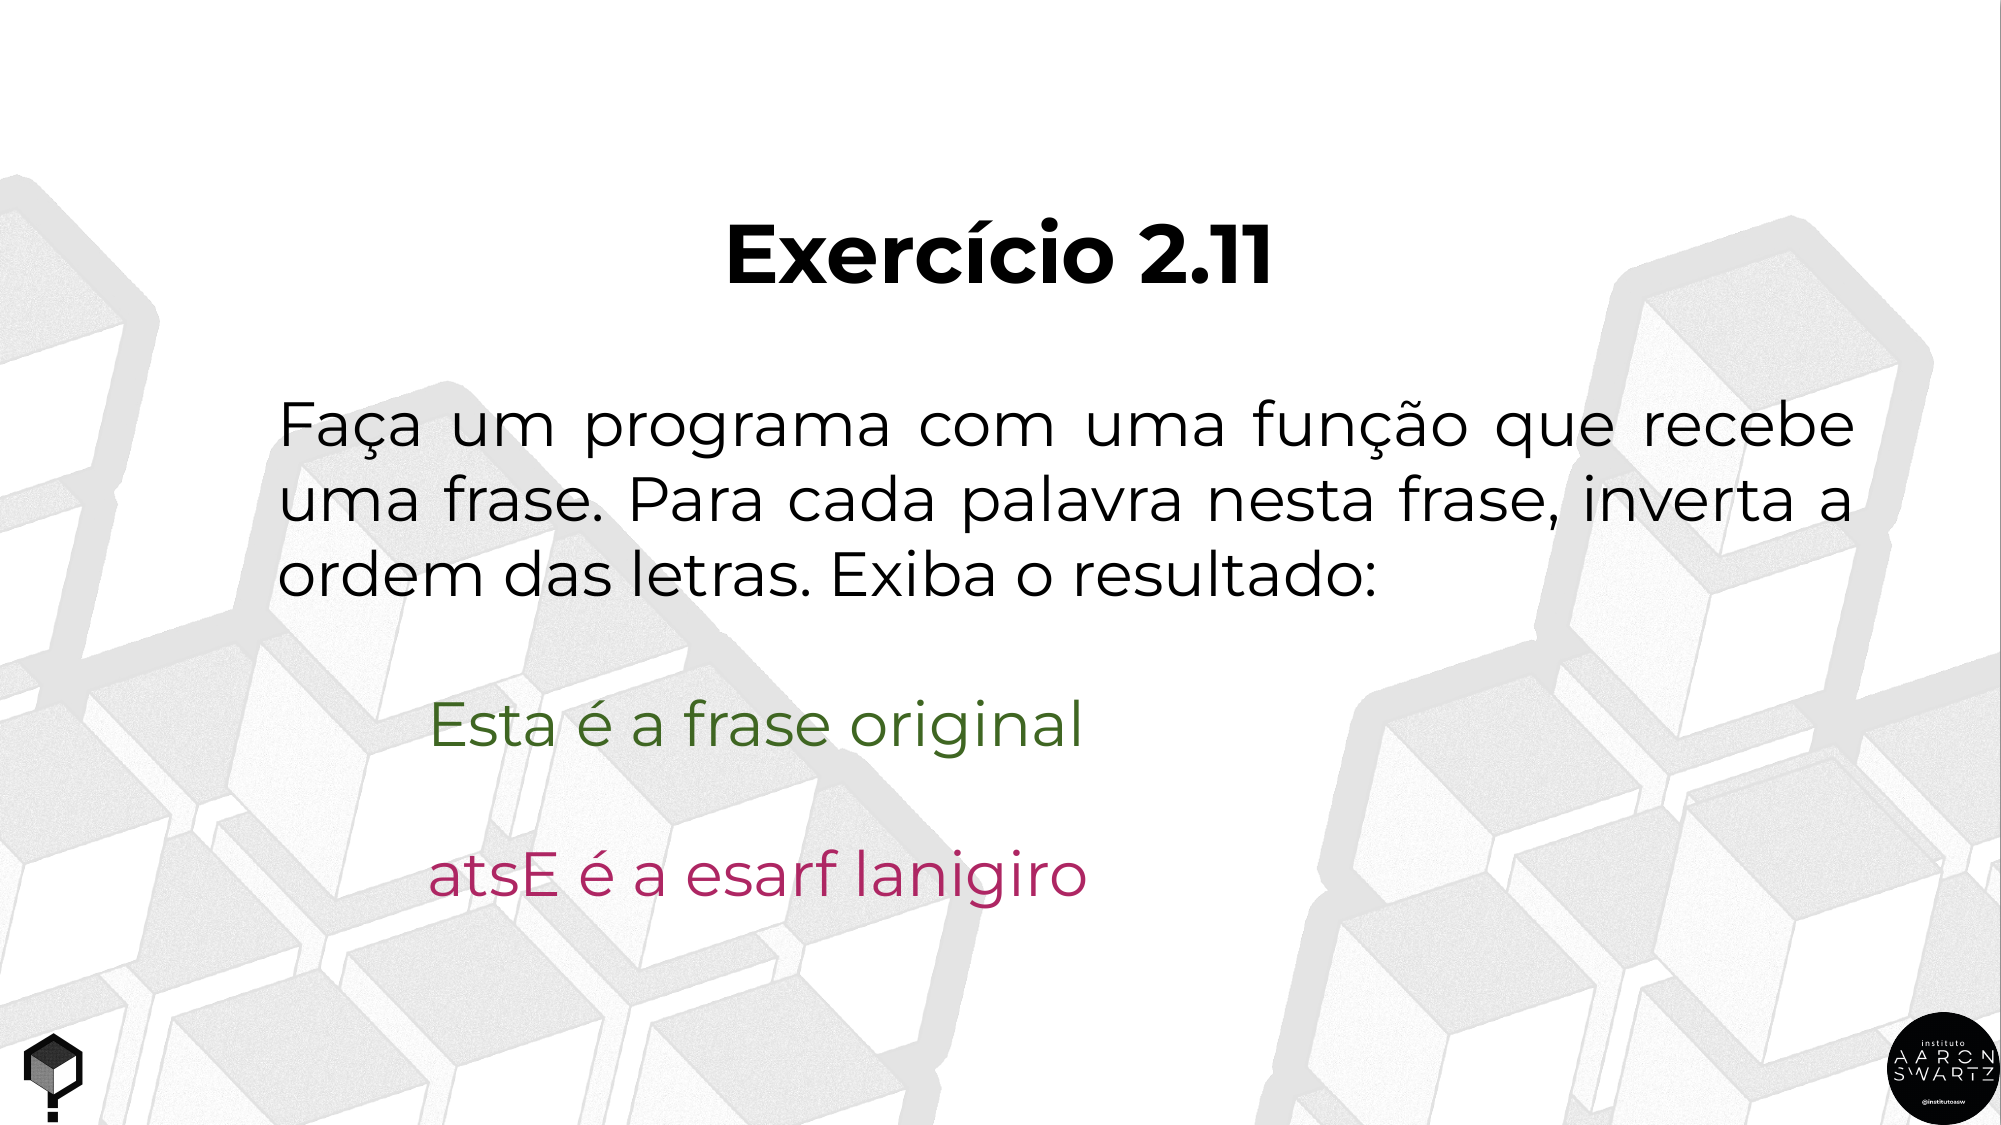

Exercício 2.11
Faça um programa com uma função que recebe uma frase. Para cada palavra nesta frase, inverta a ordem das letras. Exiba o resultado:

	Esta é a frase original

	atsE é a esarf lanigiro